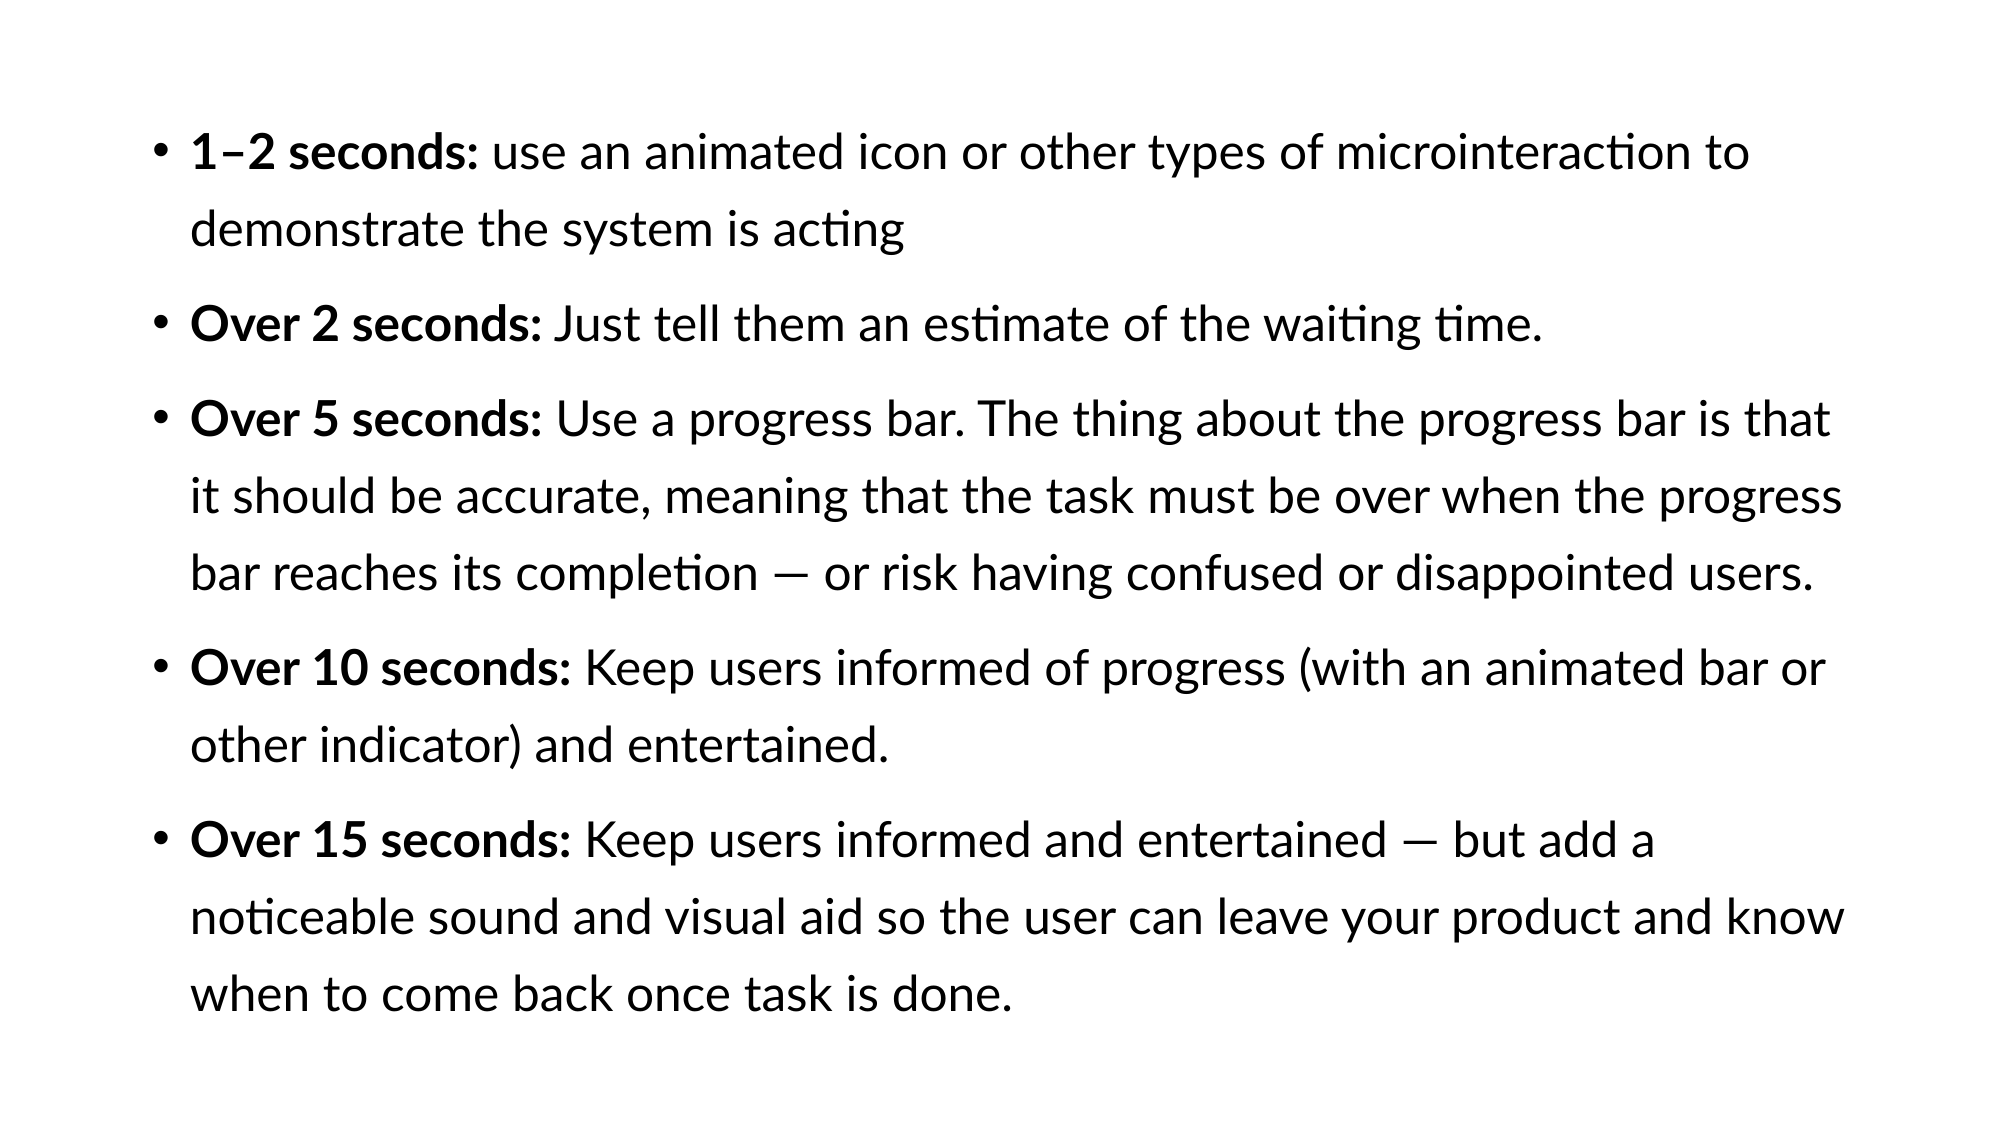

1–2 seconds: use an animated icon or other types of microinteraction to demonstrate the system is acting
Over 2 seconds: Just tell them an estimate of the waiting time.
Over 5 seconds: Use a progress bar. The thing about the progress bar is that it should be accurate, meaning that the task must be over when the progress bar reaches its completion — or risk having confused or disappointed users.
Over 10 seconds: Keep users informed of progress (with an animated bar or other indicator) and entertained.
Over 15 seconds: Keep users informed and entertained — but add a noticeable sound and visual aid so the user can leave your product and know when to come back once task is done.